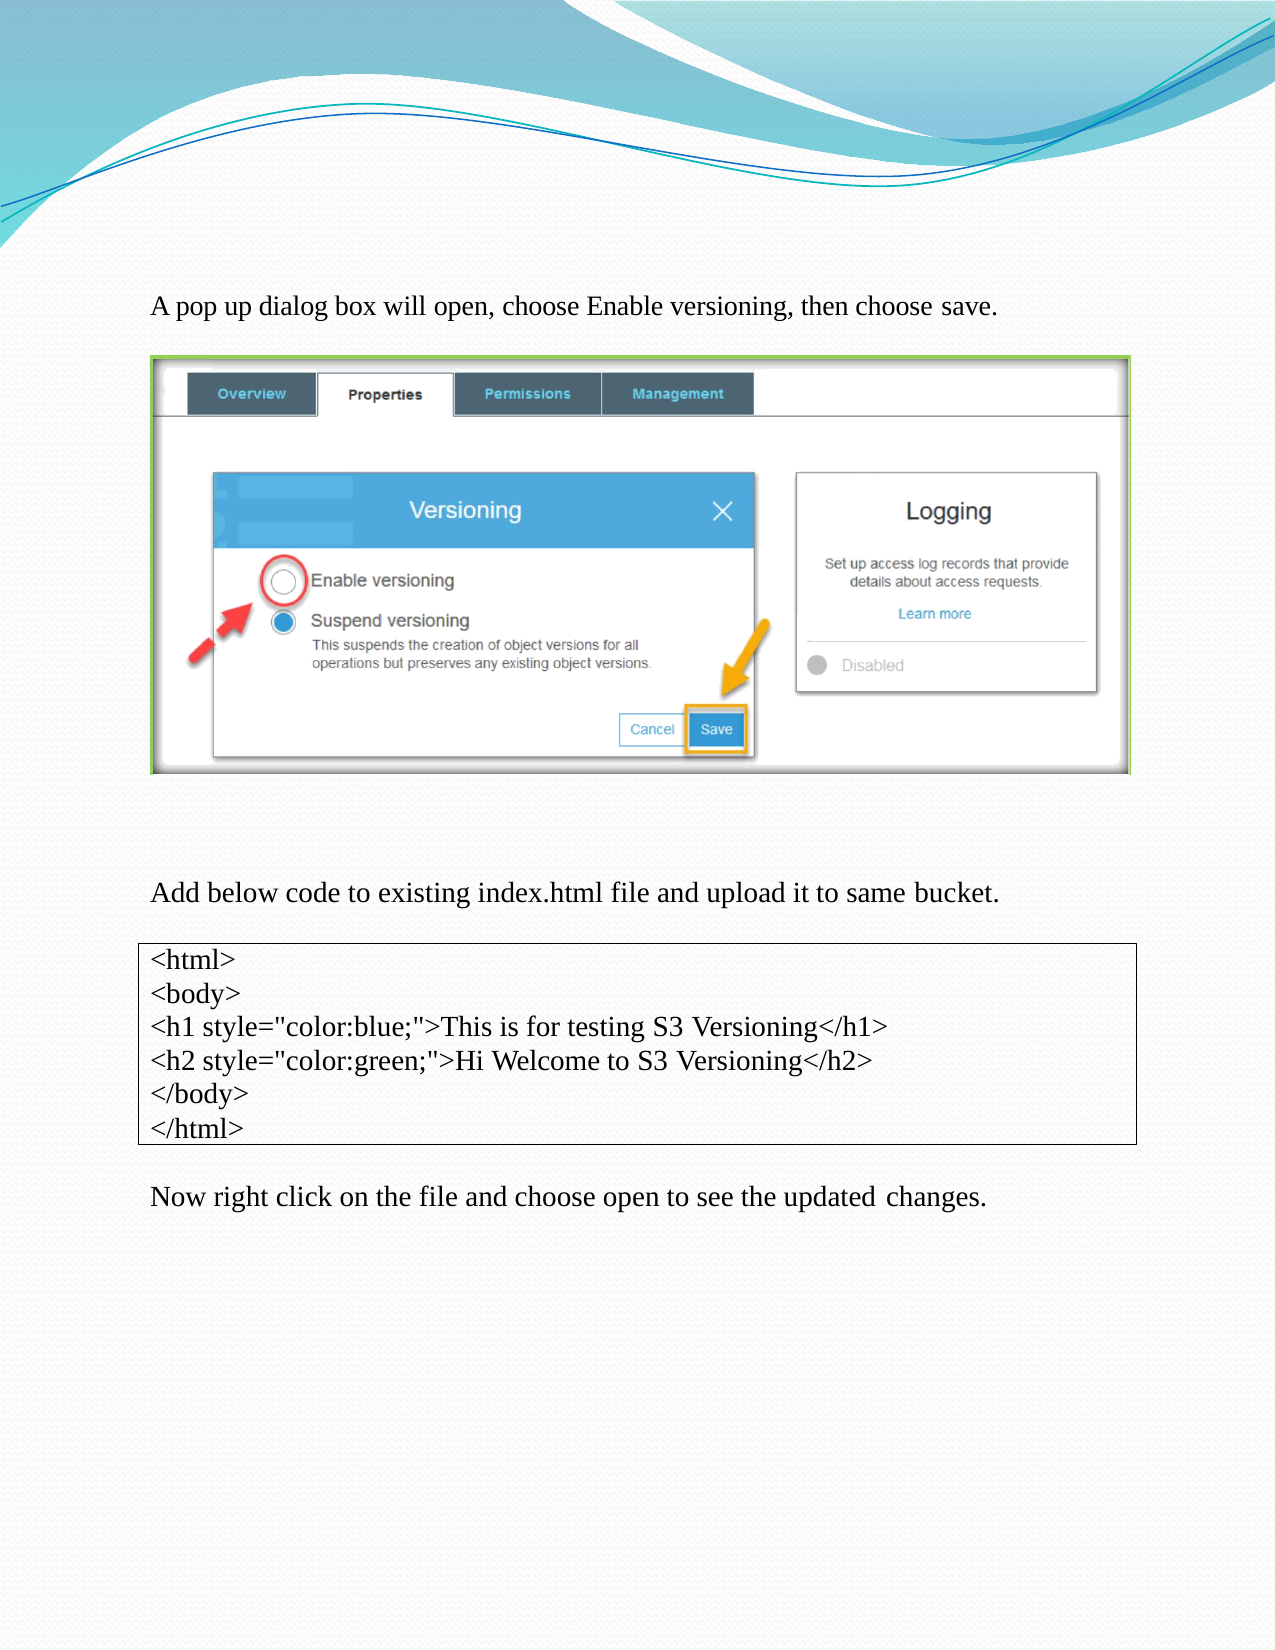

A pop up dialog box will open, choose Enable versioning, then choose save.

Add below code to existing index.html file and upload it to same bucket.
<html>
<body>
<h1 style="color:blue;">This is for testing S3 Versioning</h1>
<h2 style="color:green;">Hi Welcome to S3 Versioning</h2>
</body>
</html>
Now right click on the file and choose open to see the updated changes.